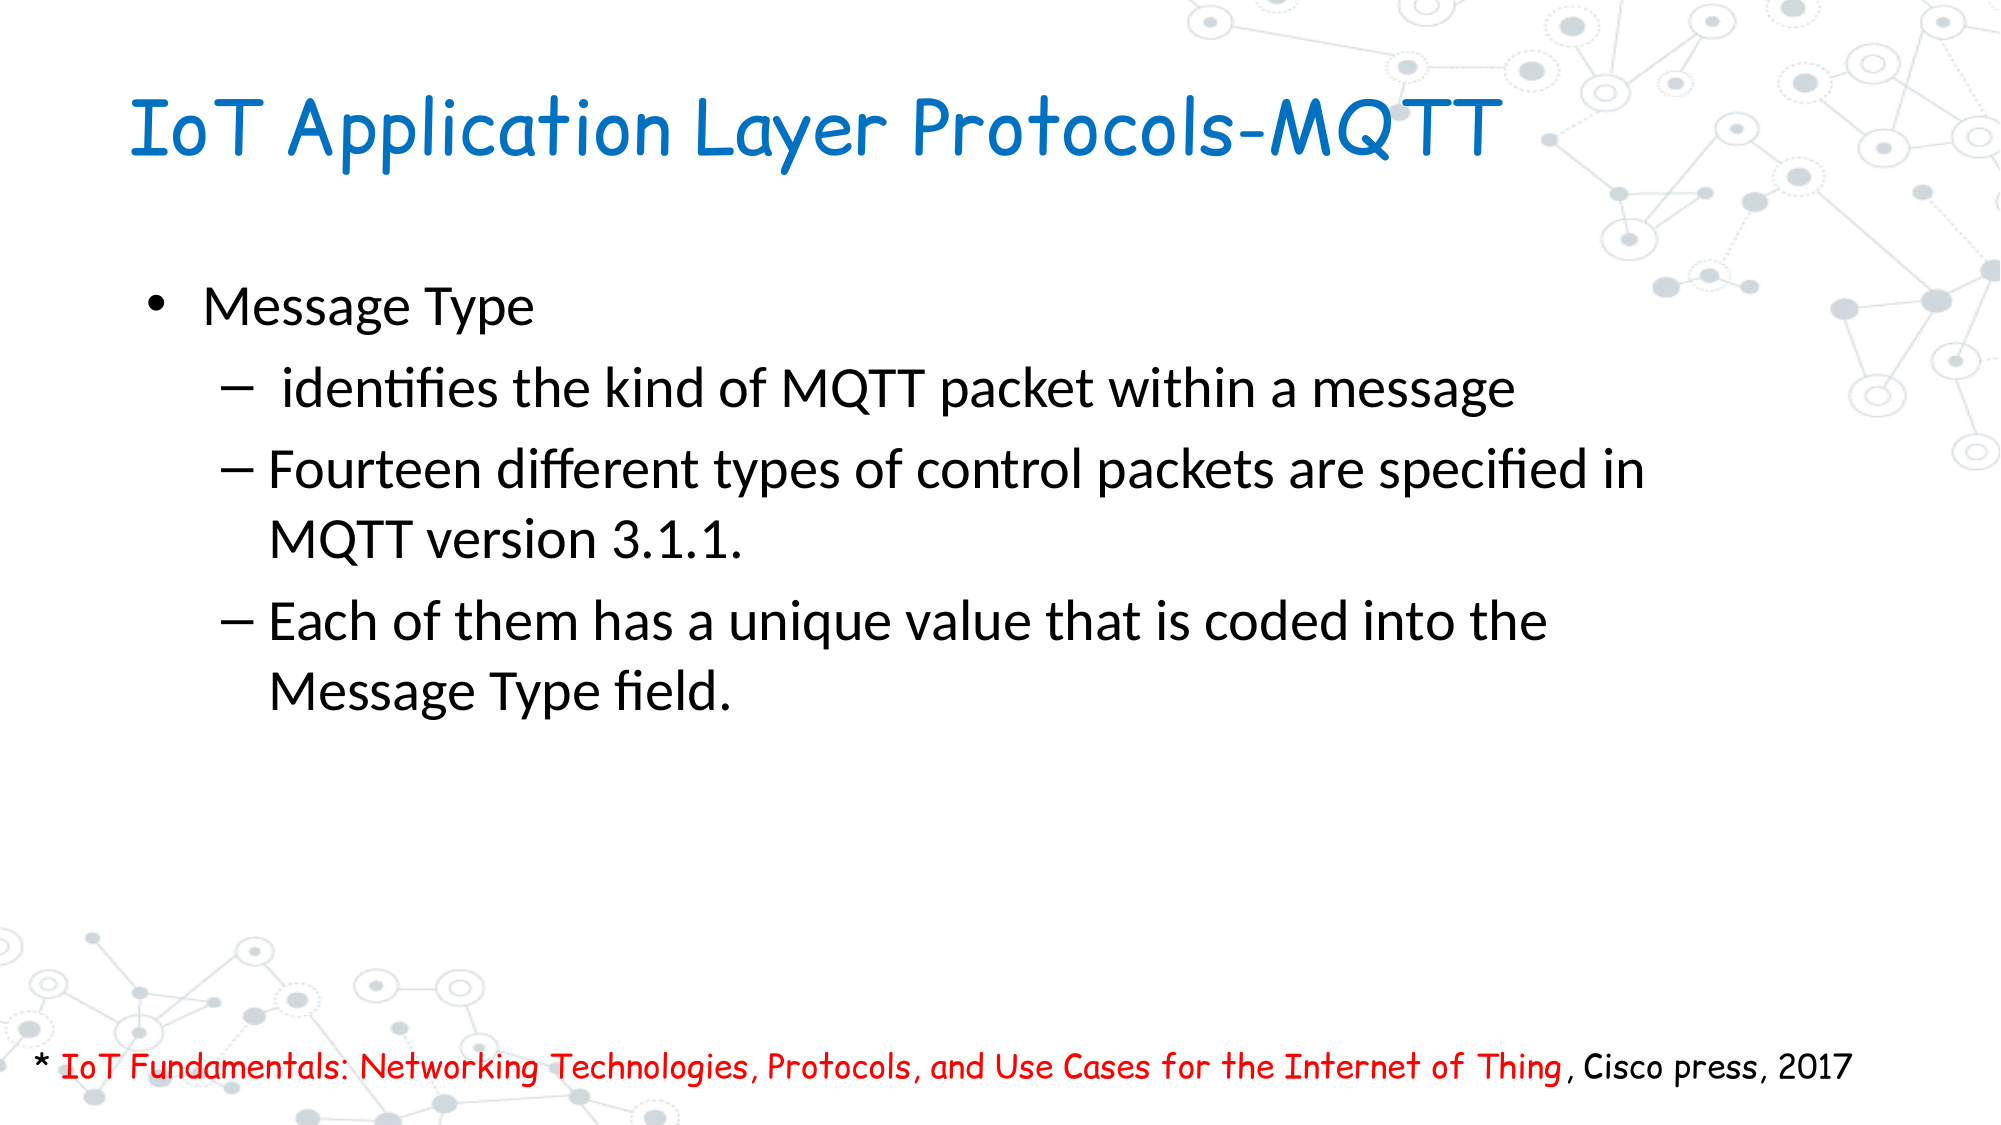

# IoT Application Layer Protocols-MQTT
Message Type
 identifies the kind of MQTT packet within a message
Fourteen different types of control packets are specified in MQTT version 3.1.1.
Each of them has a unique value that is coded into the Message Type field.
* IoT Fundamentals: Networking Technologies, Protocols, and Use Cases for the Internet of Thing, Cisco press, 2017